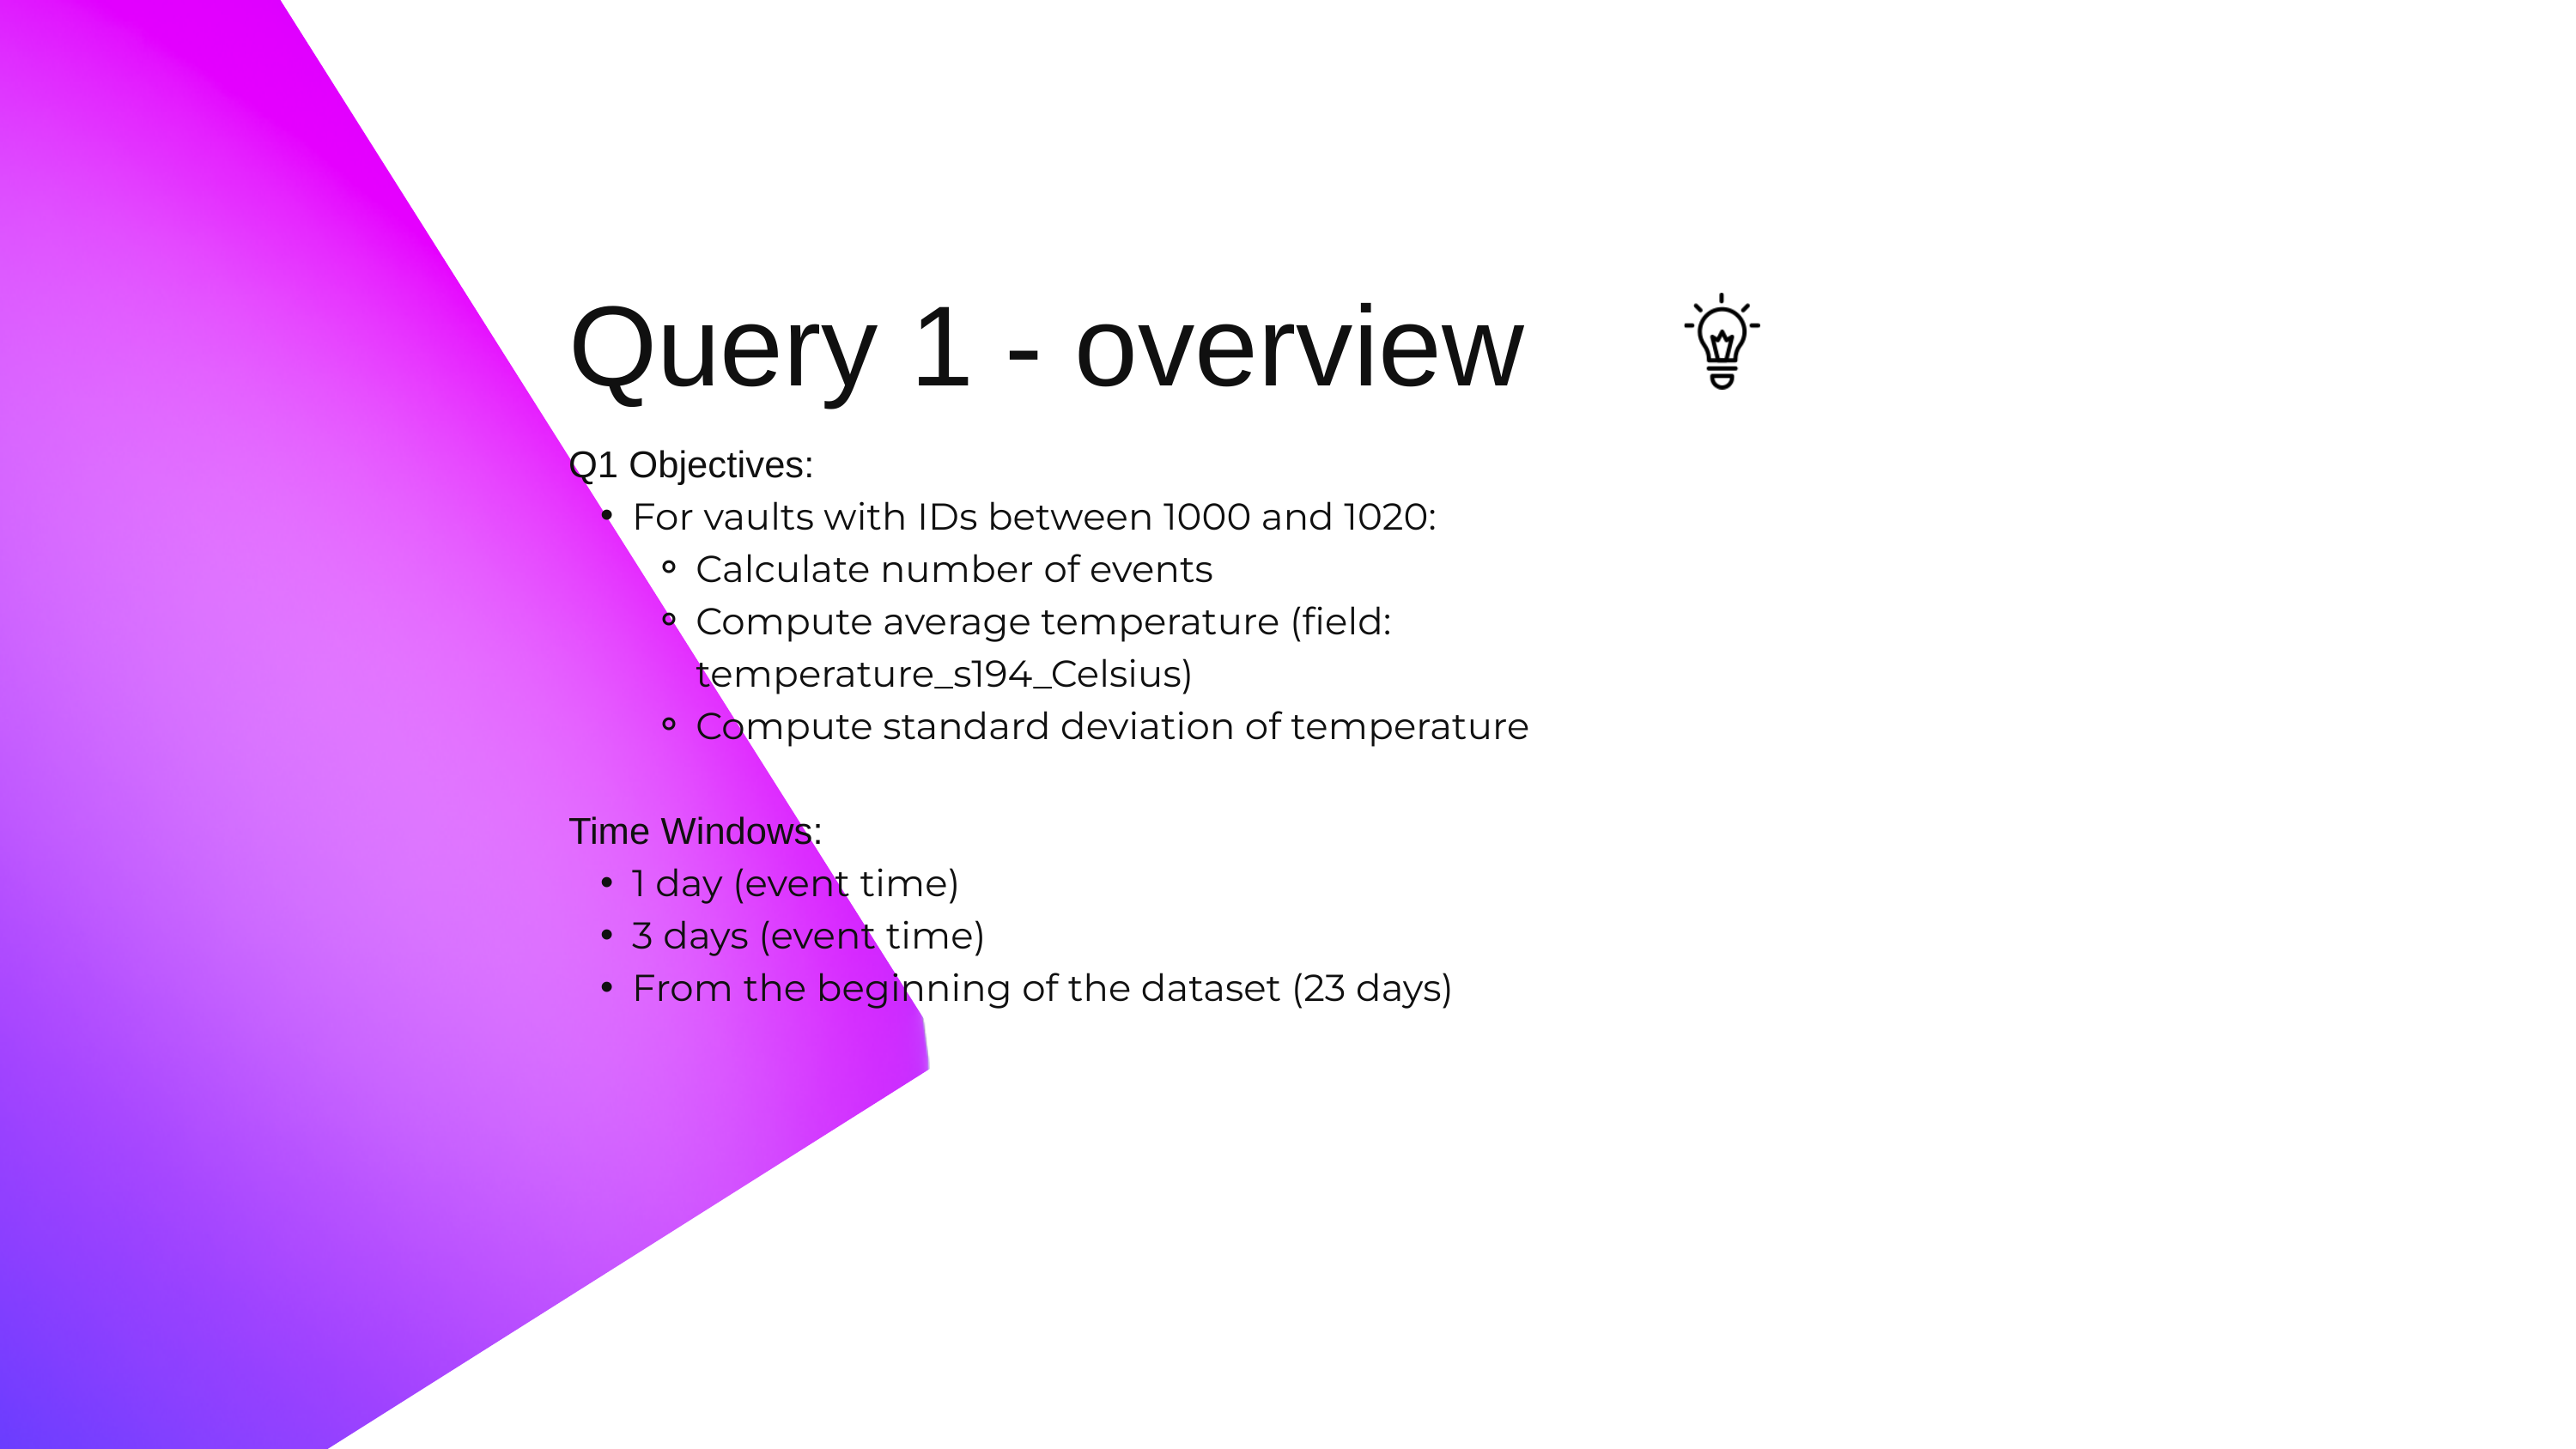

Query 1 - overview

Q1 Objectives:
For vaults with IDs between 1000 and 1020:
Calculate number of events
Compute average temperature (field: temperature_s194_Celsius)
Compute standard deviation of temperature

Time Windows:
1 day (event time)
3 days (event time)
From the beginning of the dataset (23 days)